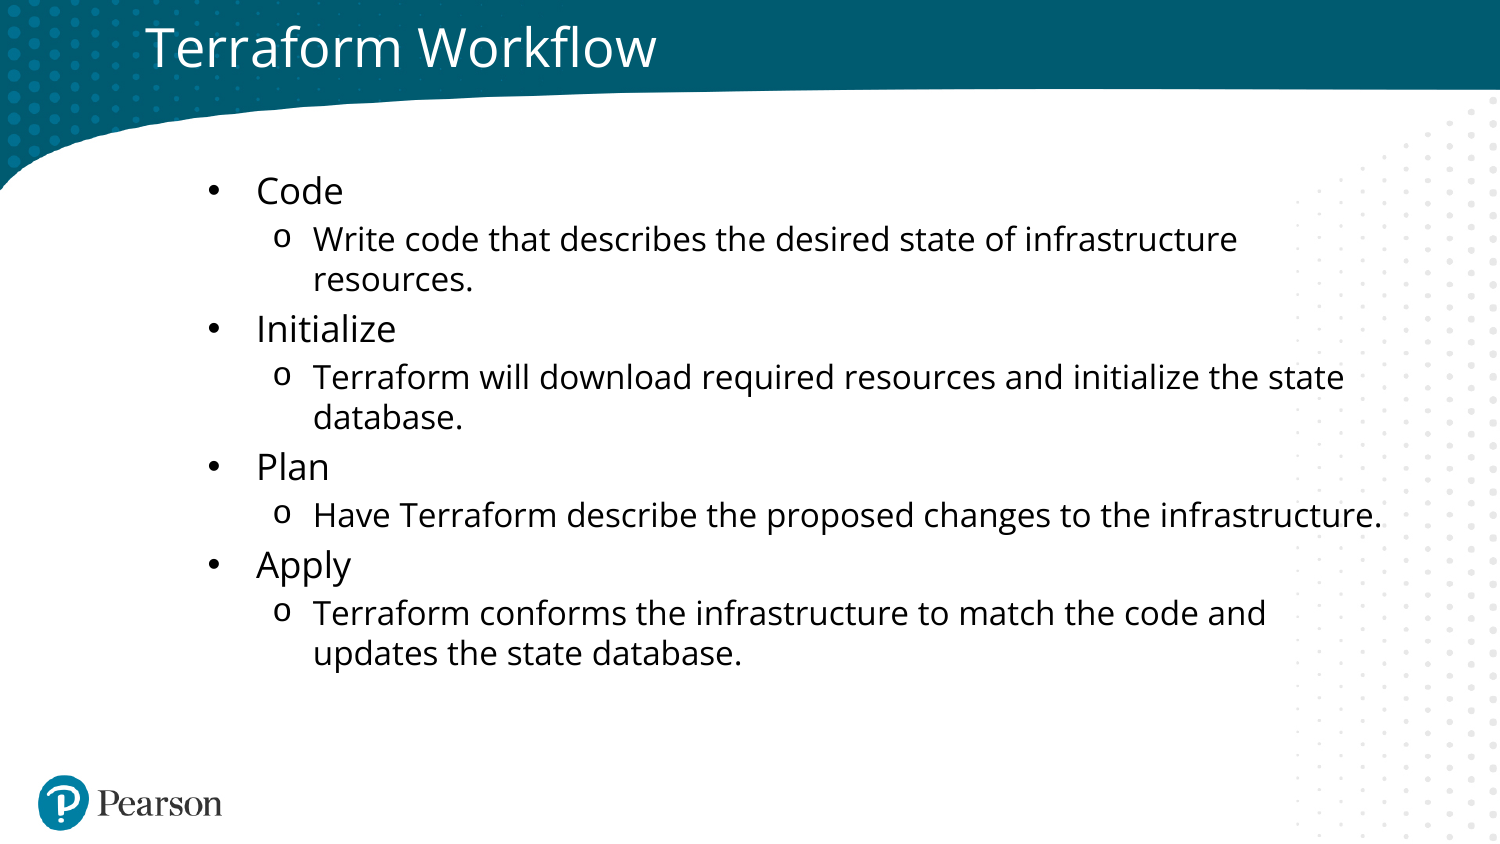

# Terraform Workflow
Code
Write code that describes the desired state of infrastructure resources.
Initialize
Terraform will download required resources and initialize the state database.
Plan
Have Terraform describe the proposed changes to the infrastructure.
Apply
Terraform conforms the infrastructure to match the code and updates the state database.